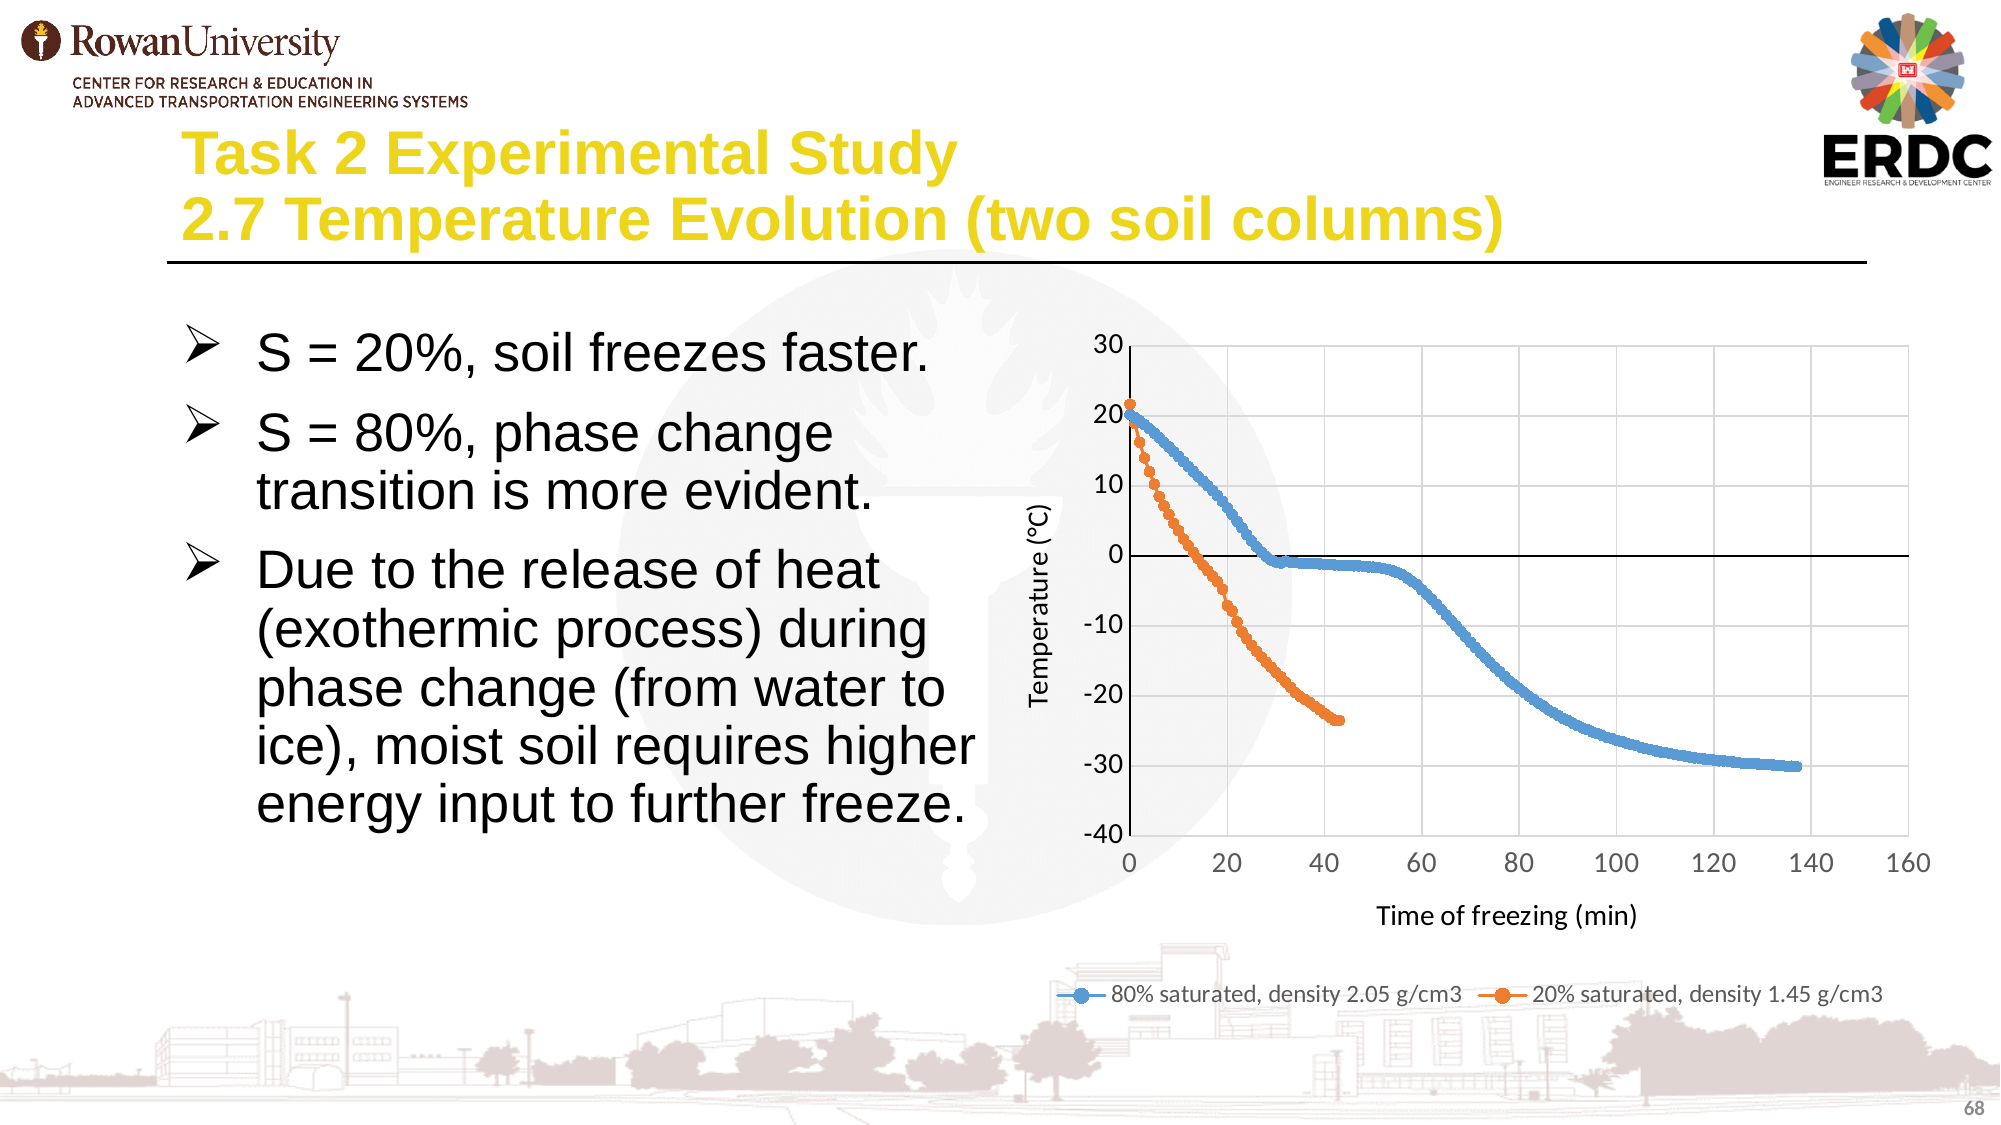

# Task 2 Experimental Study 2.7 Temperature Evolution (two soil columns)
S = 20%, soil freezes faster.
S = 80%, phase change transition is more evident.
Due to the release of heat (exothermic process) during phase change (from water to ice), moist soil requires higher energy input to further freeze.

### Chart

| Category |  |  |
|---|---|---|
68